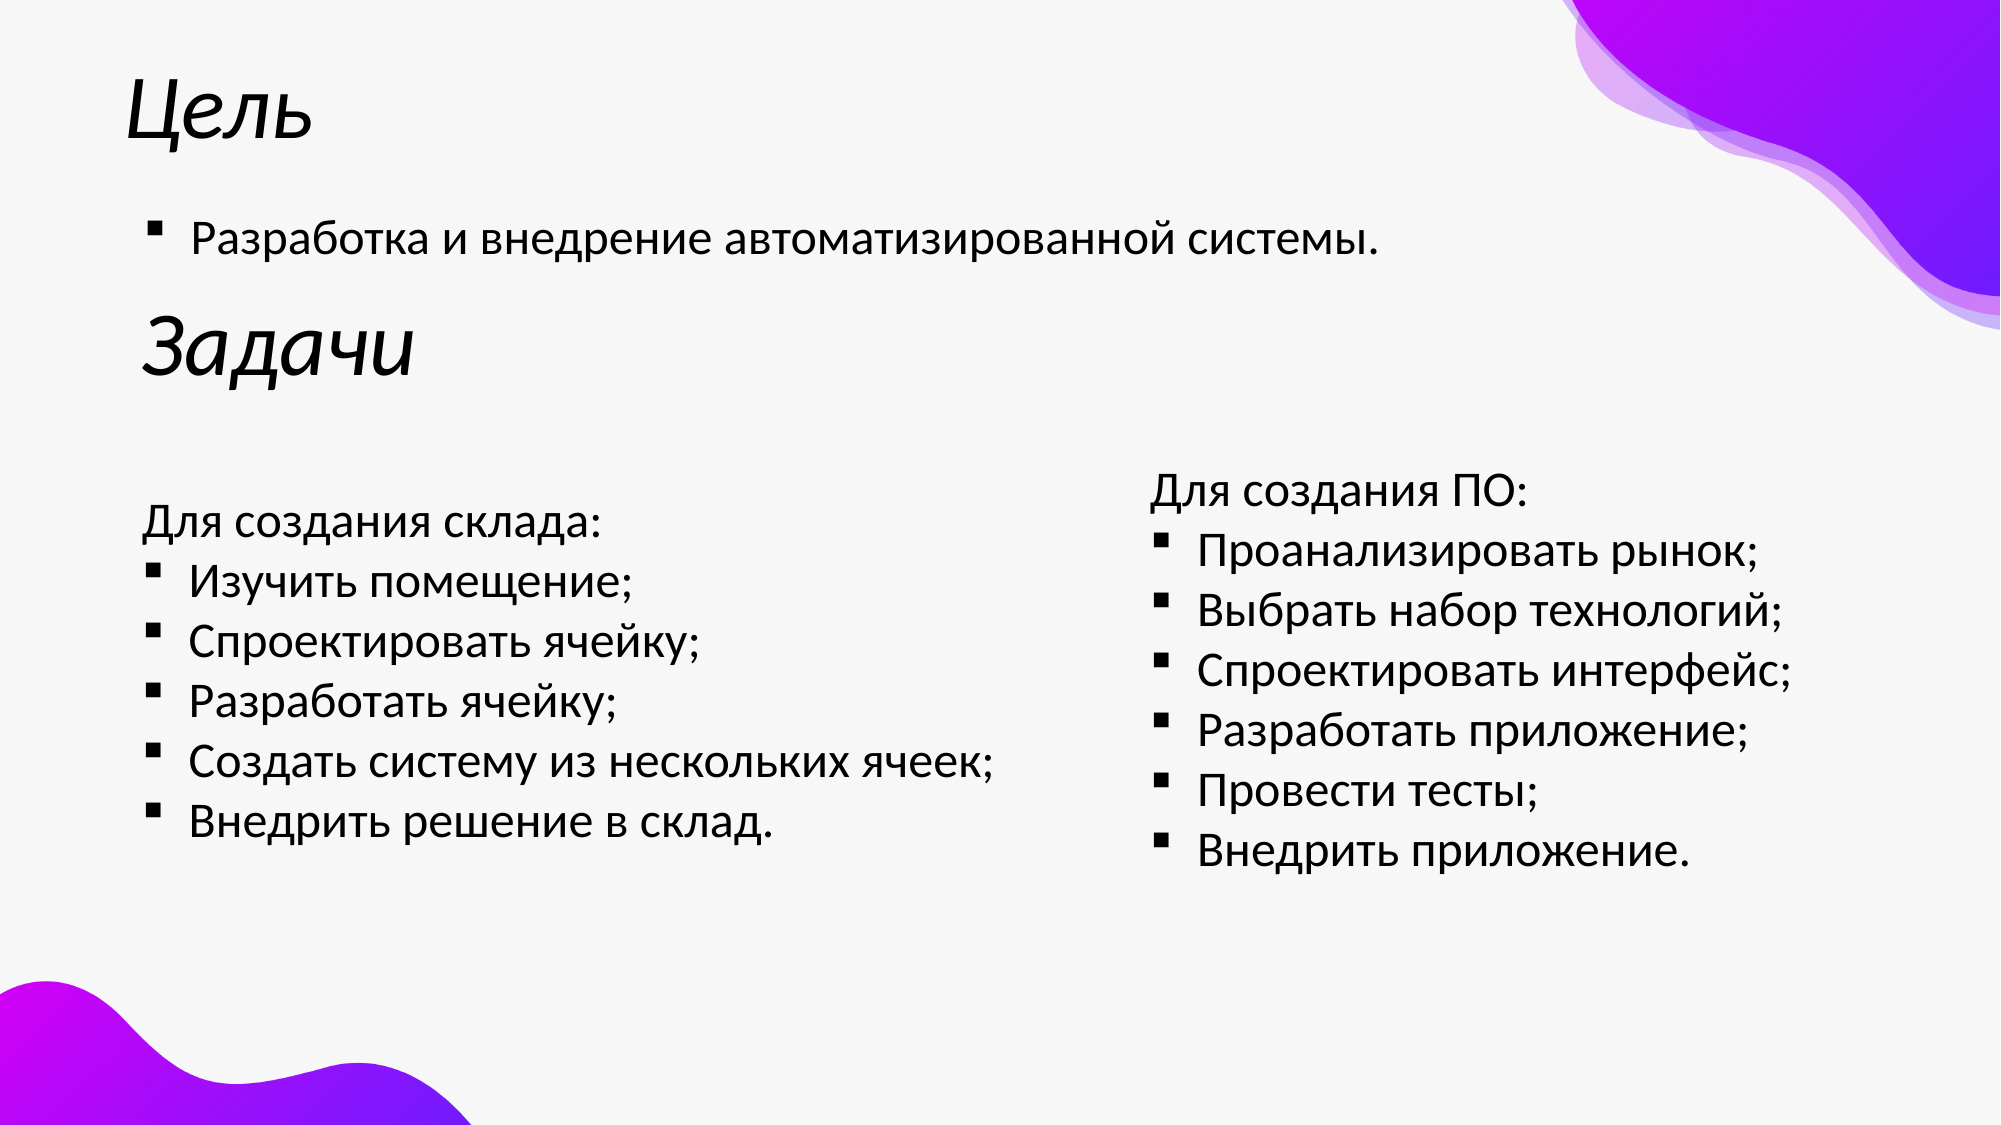

# Цель
Разработка и внедрение автоматизированной системы.
Задачи
Для создания ПО:
Проанализировать рынок;
Выбрать набор технологий;
Спроектировать интерфейс;
Разработать приложение;
Провести тесты;
Внедрить приложение.
Для создания склада:
Изучить помещение;
Спроектировать ячейку;
Разработать ячейку;
Создать систему из нескольких ячеек;
Внедрить решение в склад.